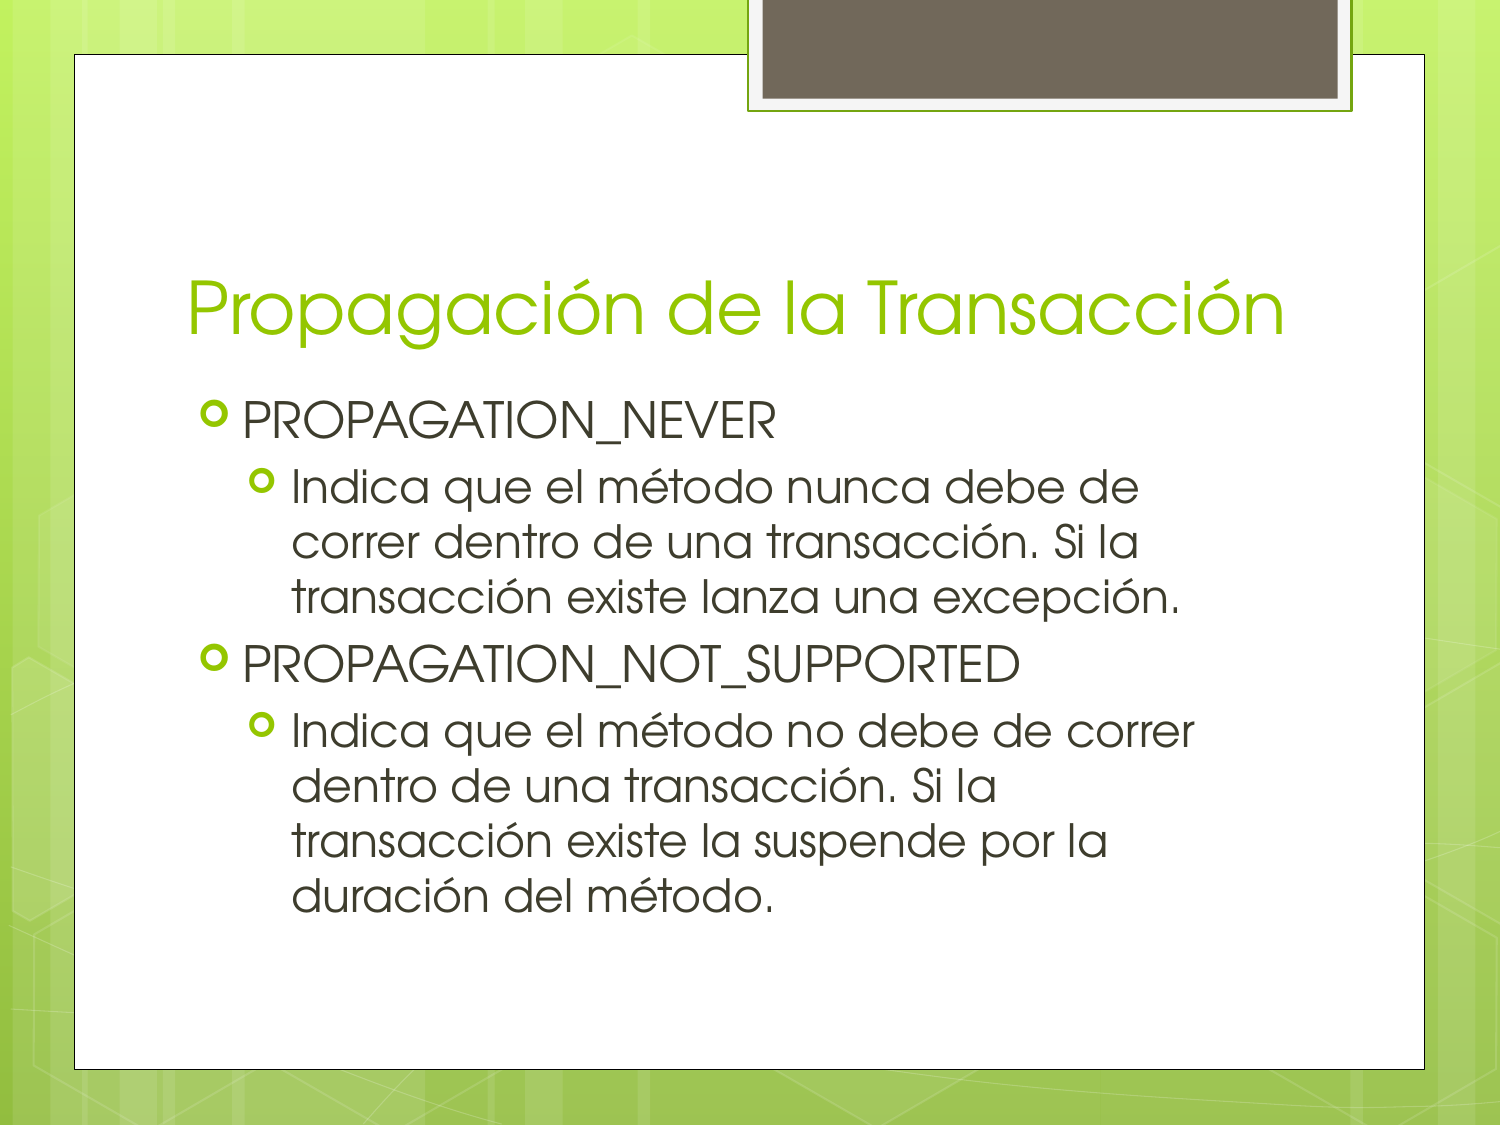

# Propagación de la Transacción
PROPAGATION_NEVER
Indica que el método nunca debe de correr dentro de una transacción. Si la transacción existe lanza una excepción.
PROPAGATION_NOT_SUPPORTED
Indica que el método no debe de correr dentro de una transacción. Si la transacción existe la suspende por la duración del método.